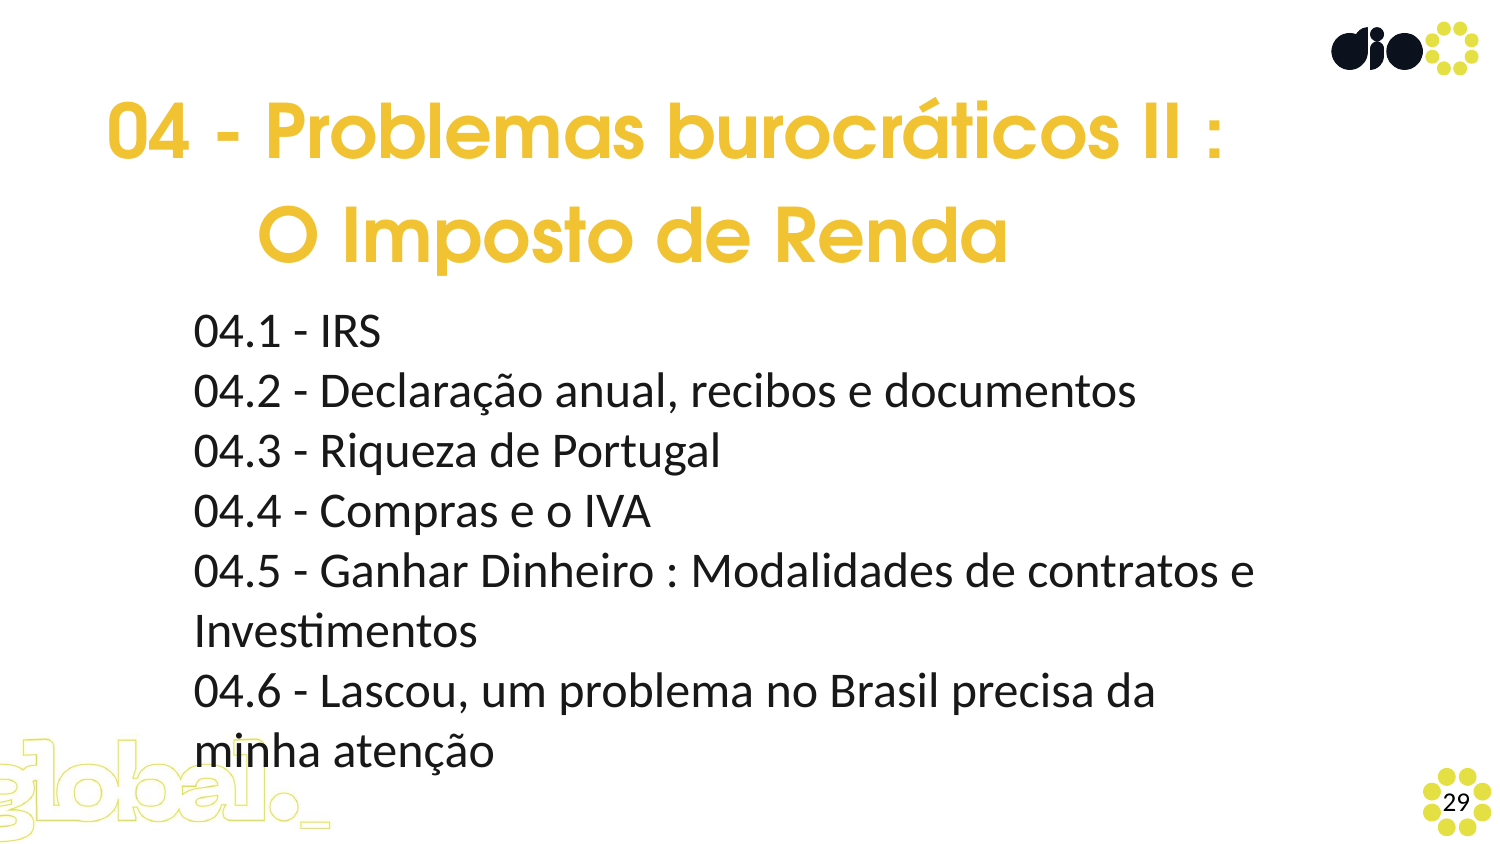

04 - Problemas burocráticos II :
O Imposto de Renda

04.1 - IRS
04.2 - Declaração anual, recibos e documentos
04.3 - Riqueza de Portugal
04.4 - Compras e o IVA
04.5 - Ganhar Dinheiro : Modalidades de contratos e Investimentos
04.6 - Lascou, um problema no Brasil precisa da minha atenção

29